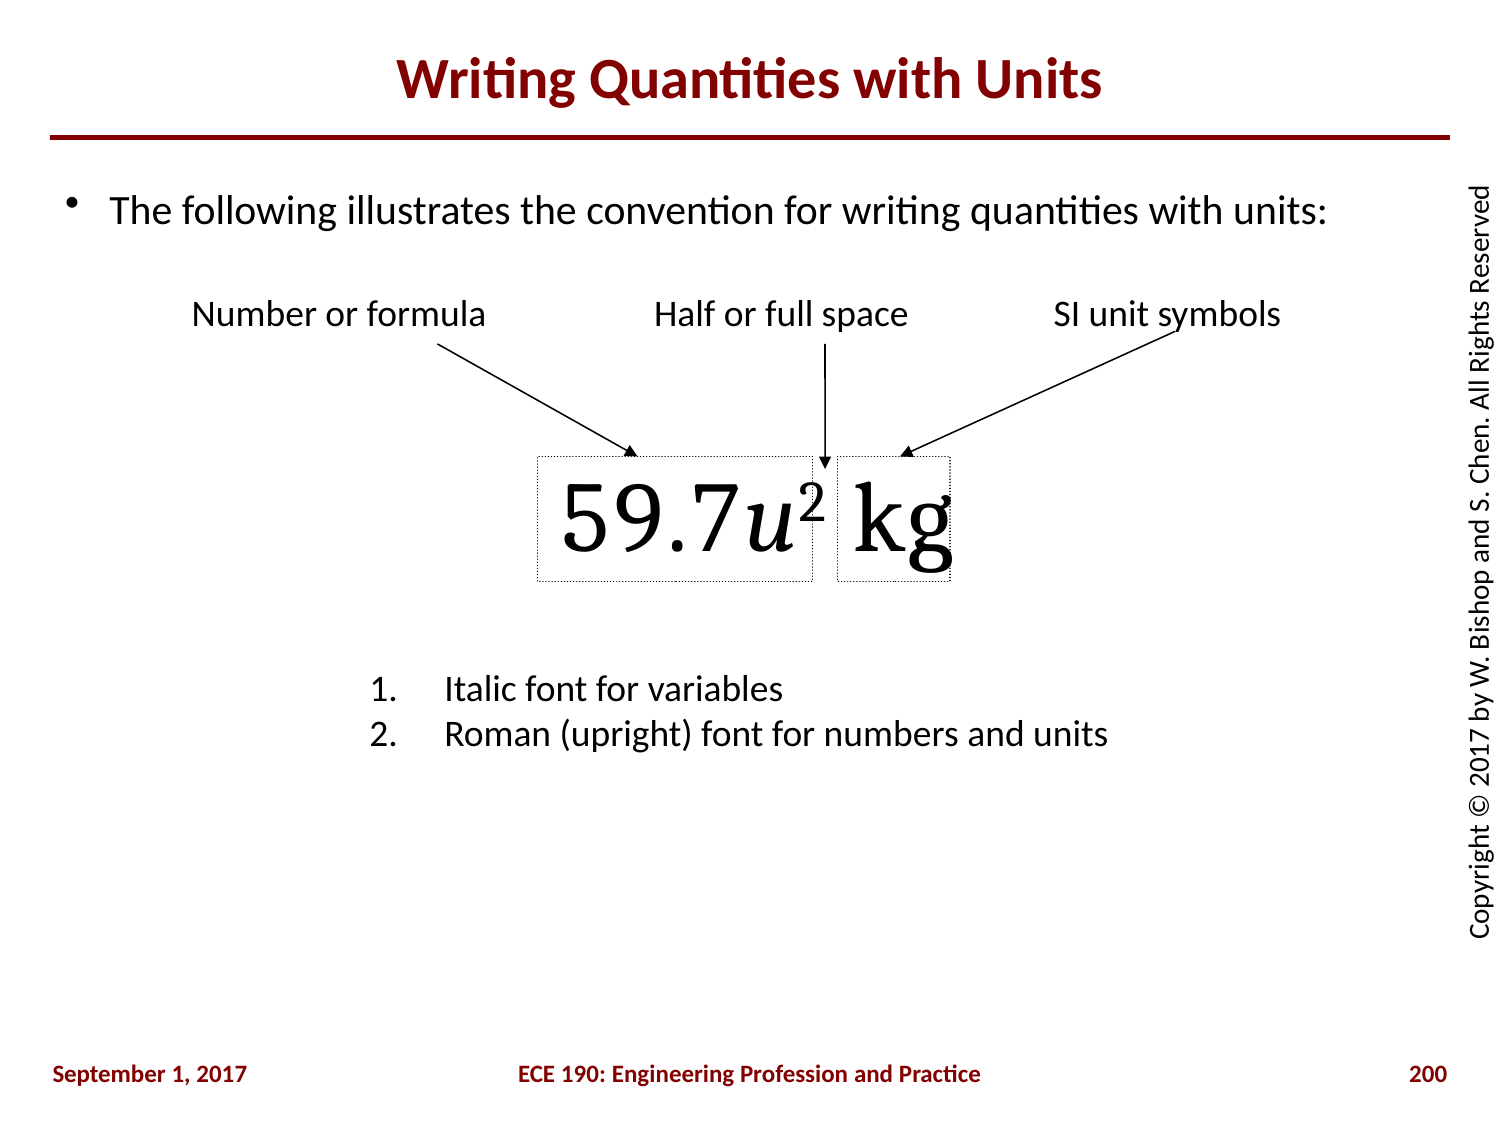

# Writing Quantities with Units
The following illustrates the convention for writing quantities with units:
Number or formula

Half or full space

SI unit symbols

59.7u2 kg

Italic font for variables
Roman (upright) font for numbers and units
September 1, 2017
ECE 190: Engineering Profession and Practice
200